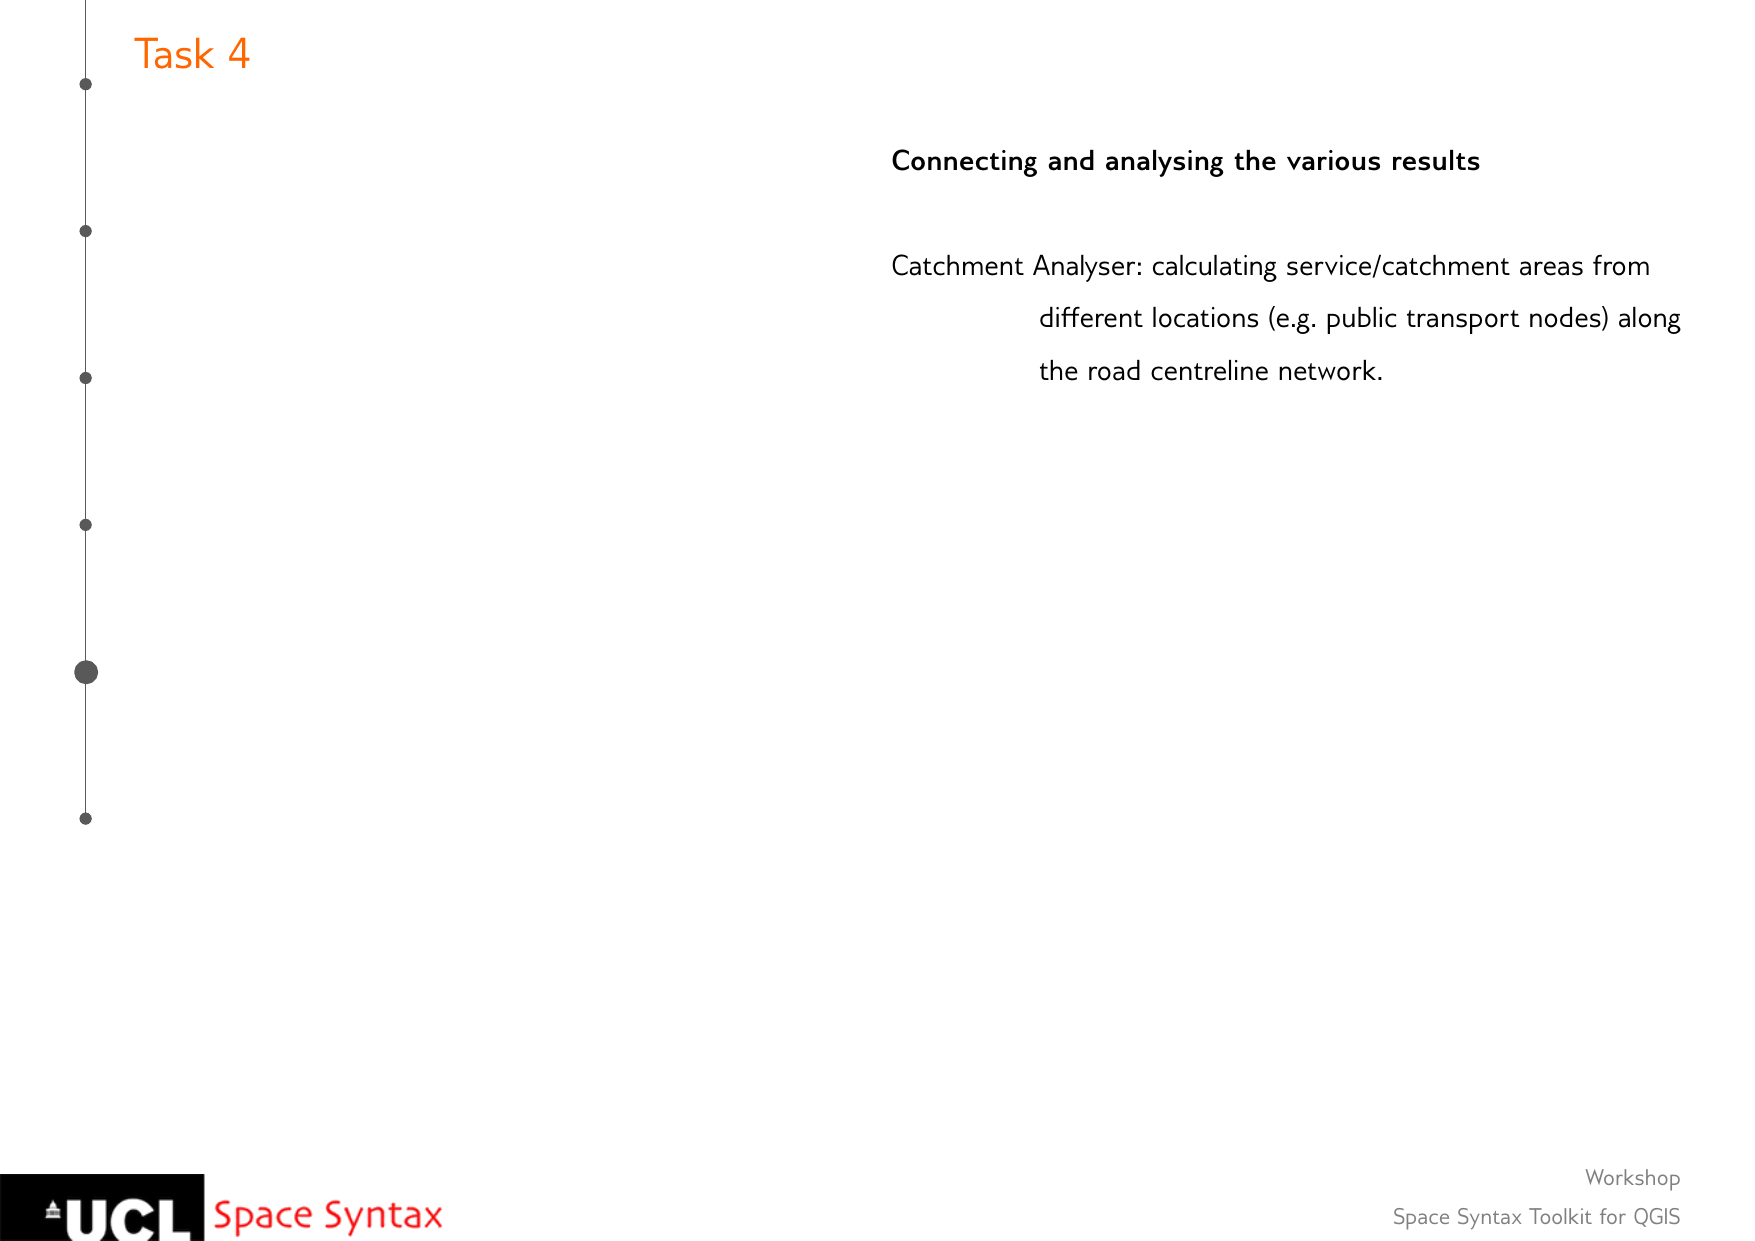

Task 4
Connecting and analysing the various results

Catchment Analyser: calculating service/catchment areas from different locations (e.g. public transport nodes) along the road centreline network.